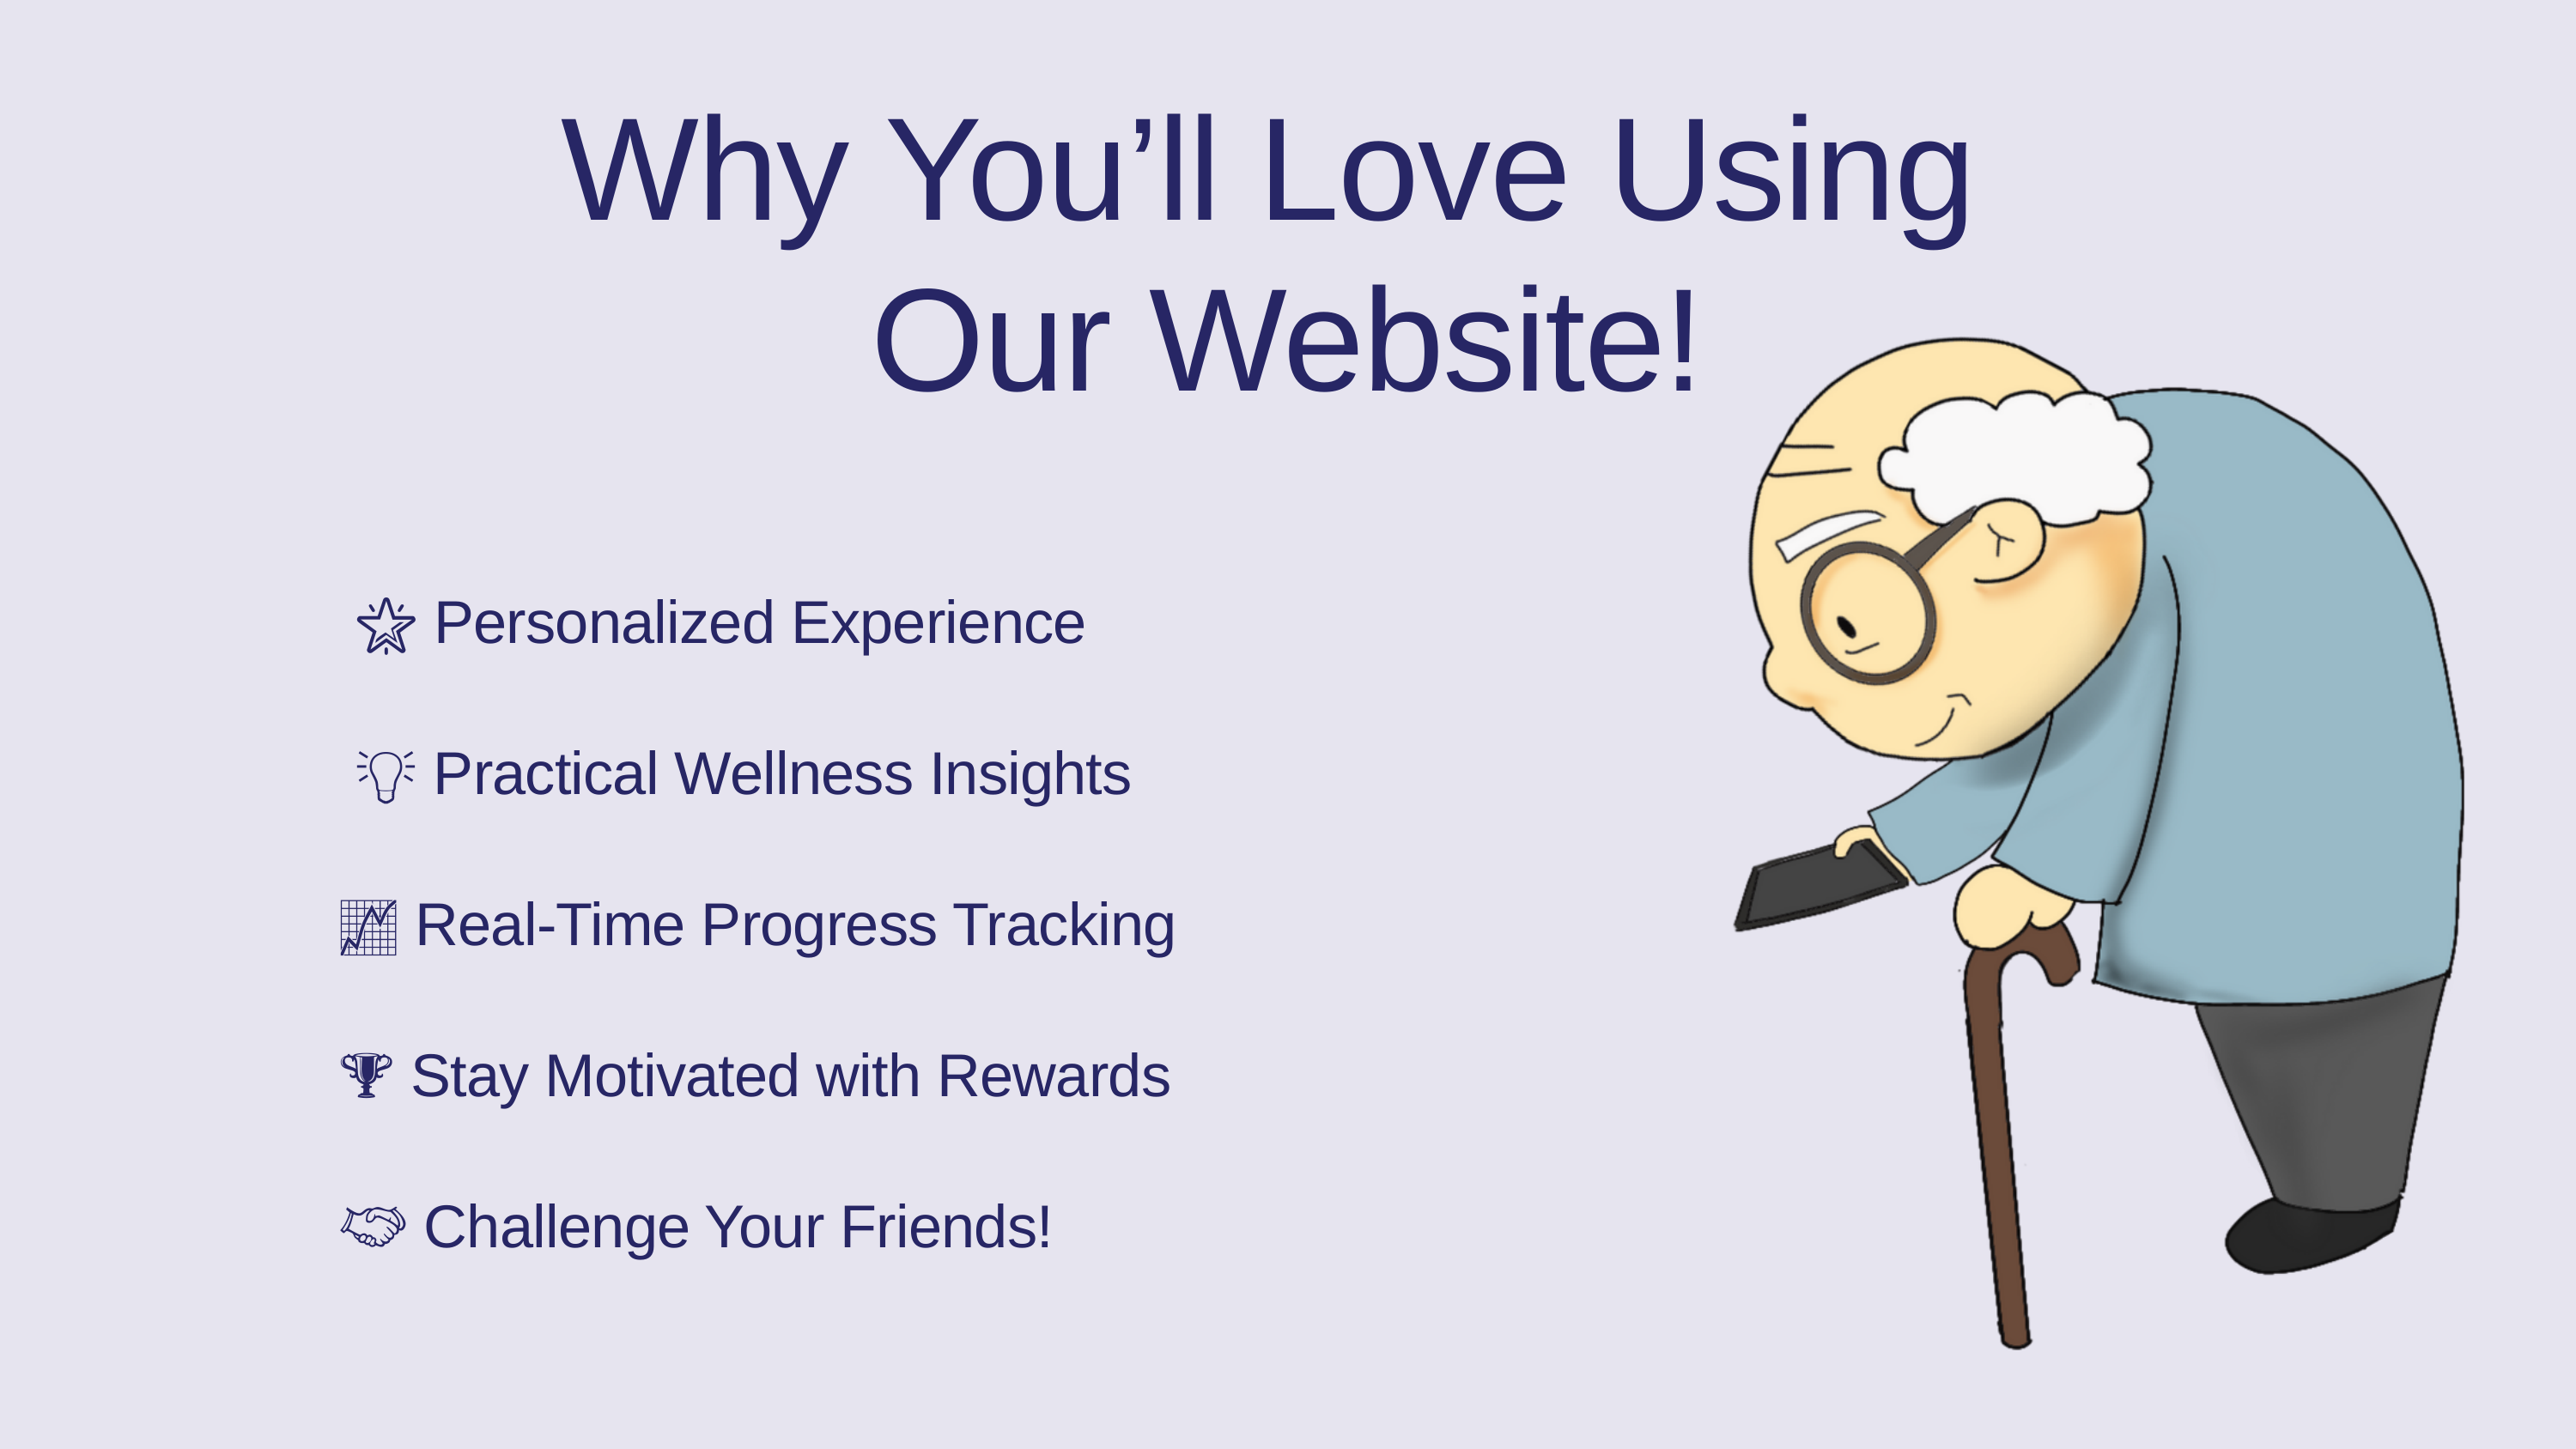

Why You’ll Love Using
Our Website!

 🌟 Personalized Experience
 💡 Practical Wellness Insights
📈 Real-Time Progress Tracking
🏆 Stay Motivated with Rewards
🤝 Challenge Your Friends!